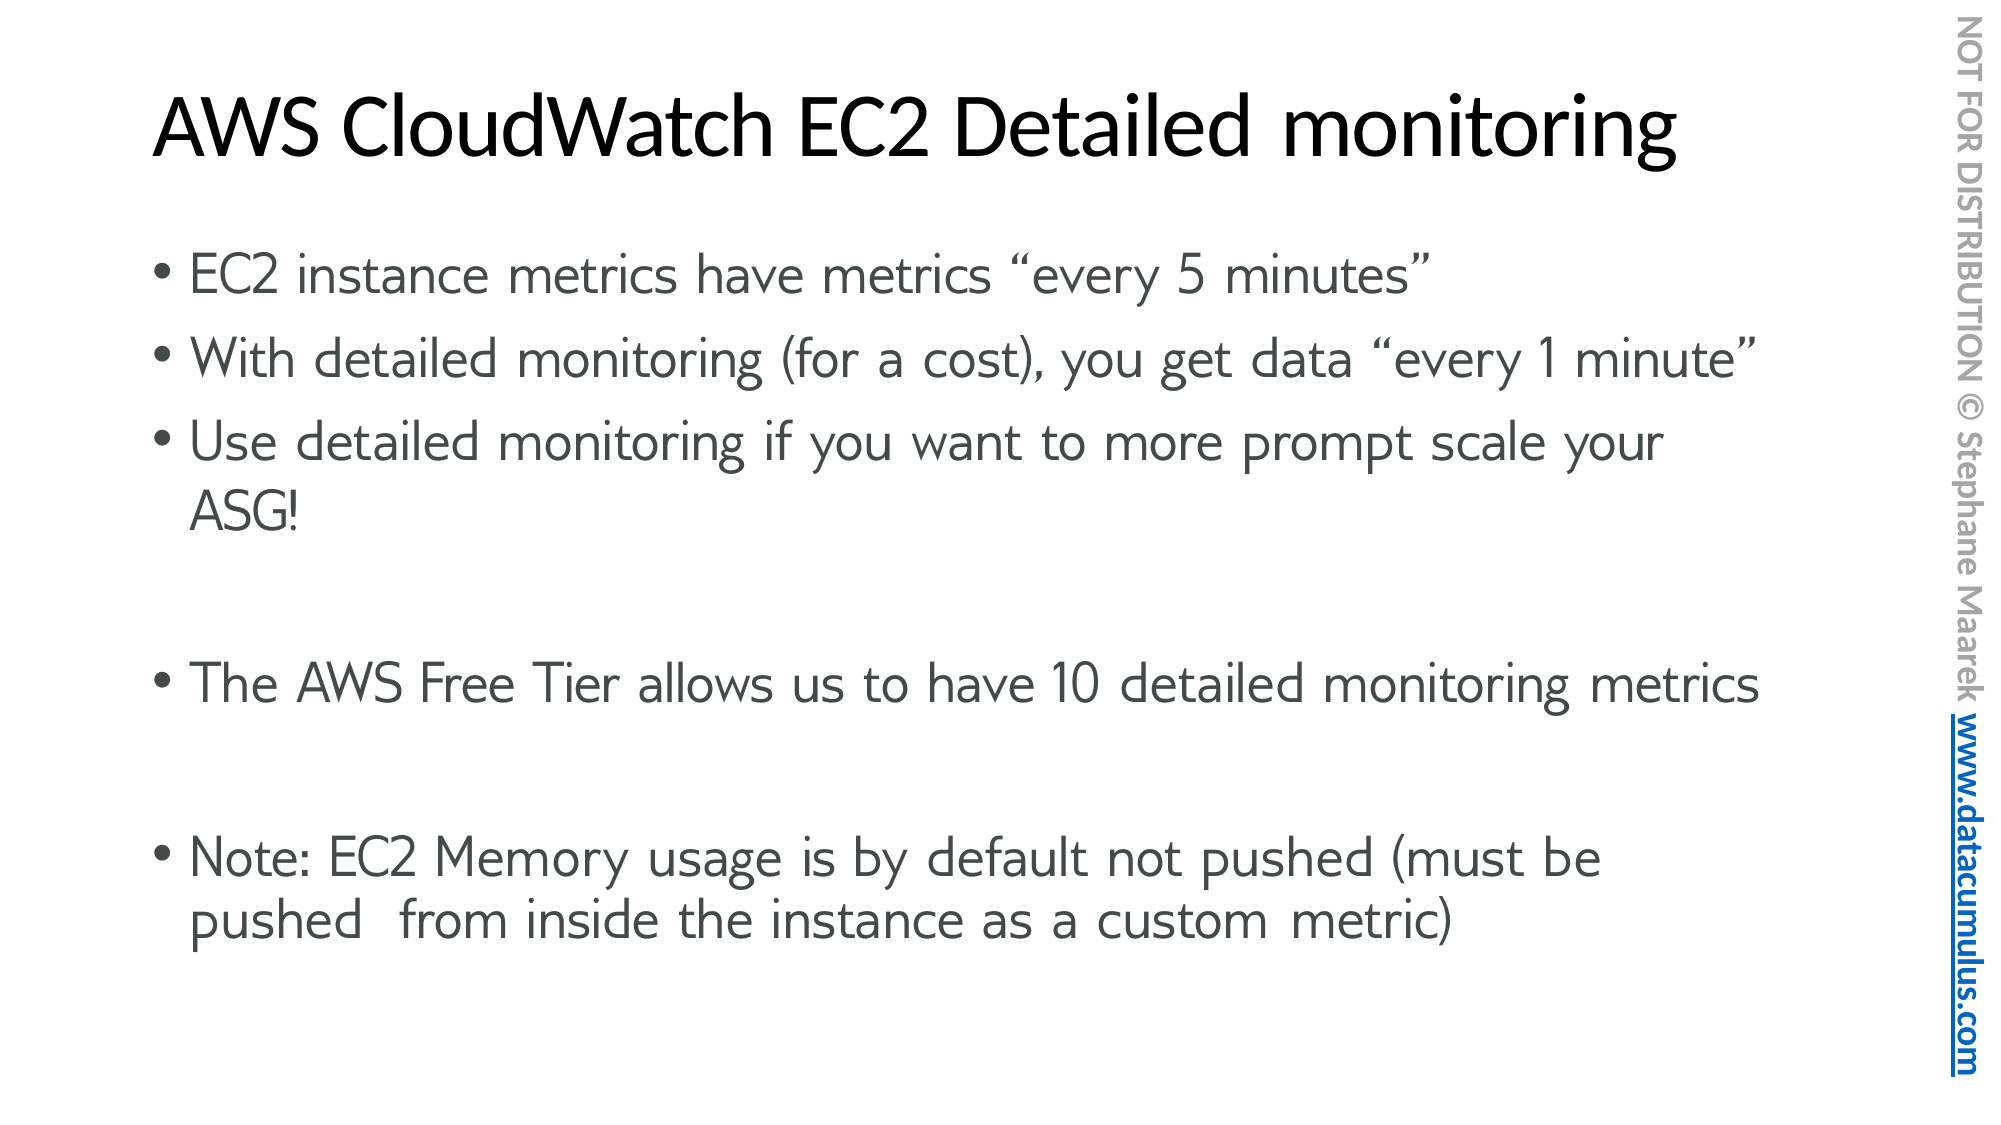

NOT FOR DISTRIBUTION © Stephane Maarek www.datacumulus.com
# AWS CloudWatch EC2 Detailed monitoring
EC2 instance metrics have metrics “every 5 minutes”
With detailed monitoring (for a cost), you get data “every 1 minute”
Use detailed monitoring if you want to more prompt scale your ASG!

The AWS Free Tier allows us to have 10 detailed monitoring metrics

Note: EC2 Memory usage is by default not pushed (must be pushed  from inside the instance as a custom metric)
© Stephane Maarek